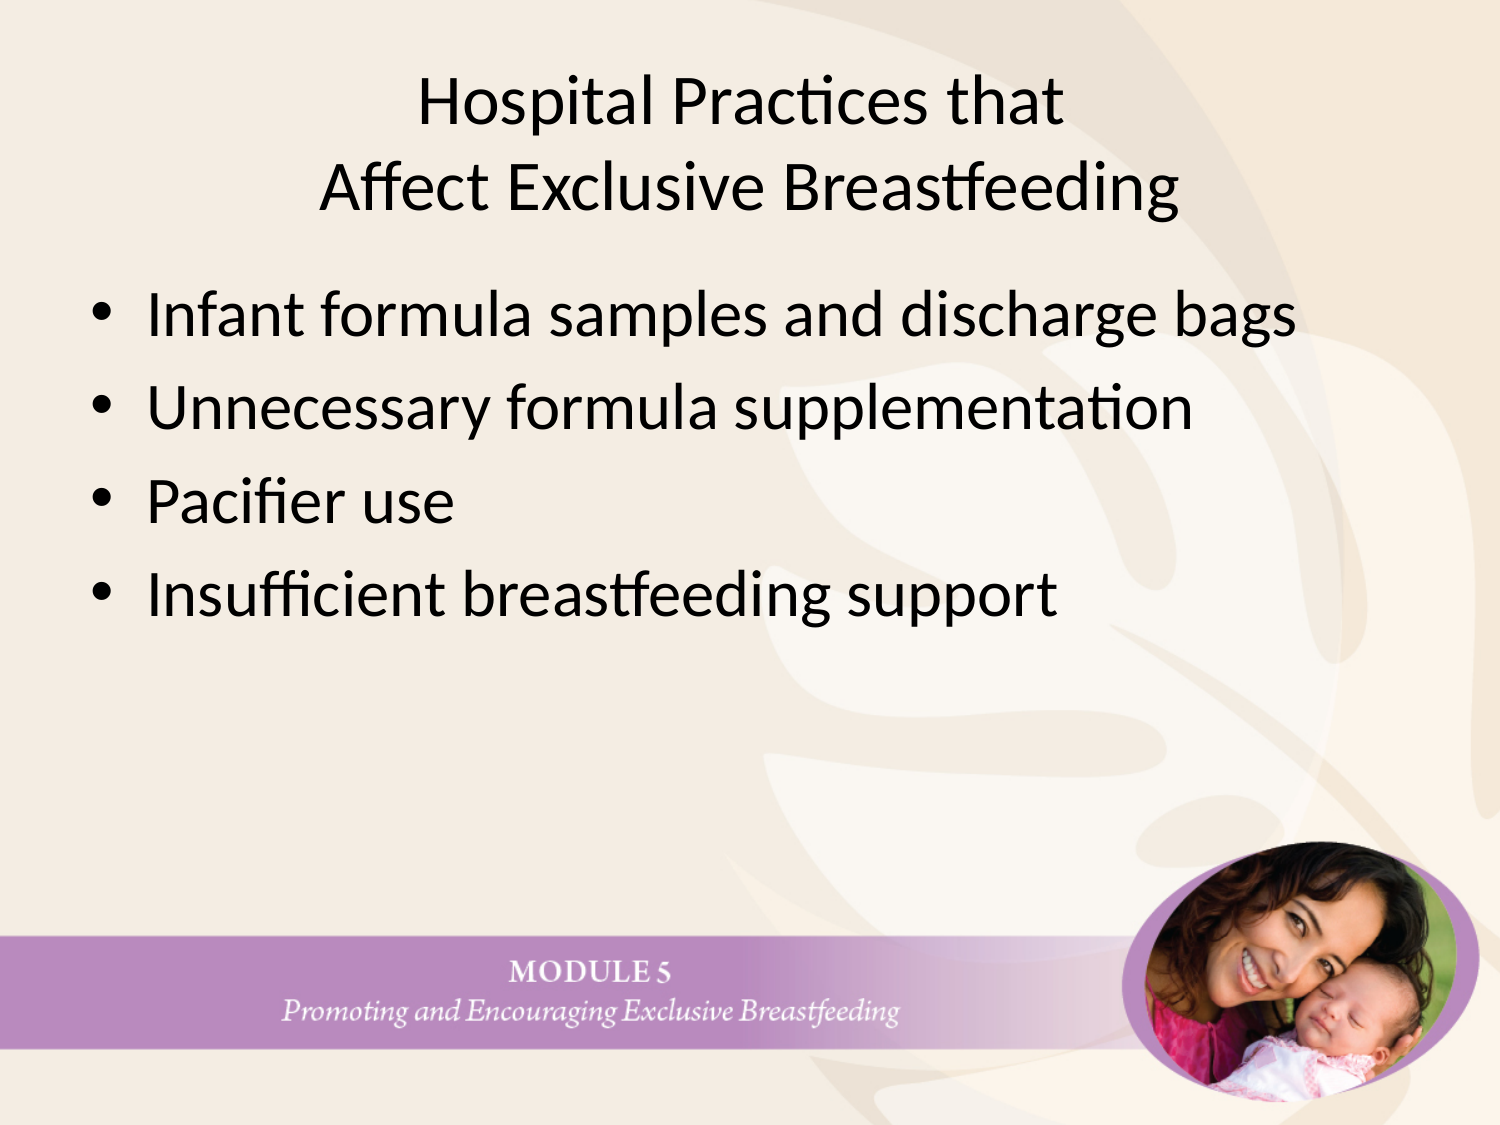

# Hospital Practices that Affect Exclusive Breastfeeding
Infant formula samples and discharge bags
Unnecessary formula supplementation
Pacifier use
Insufficient breastfeeding support